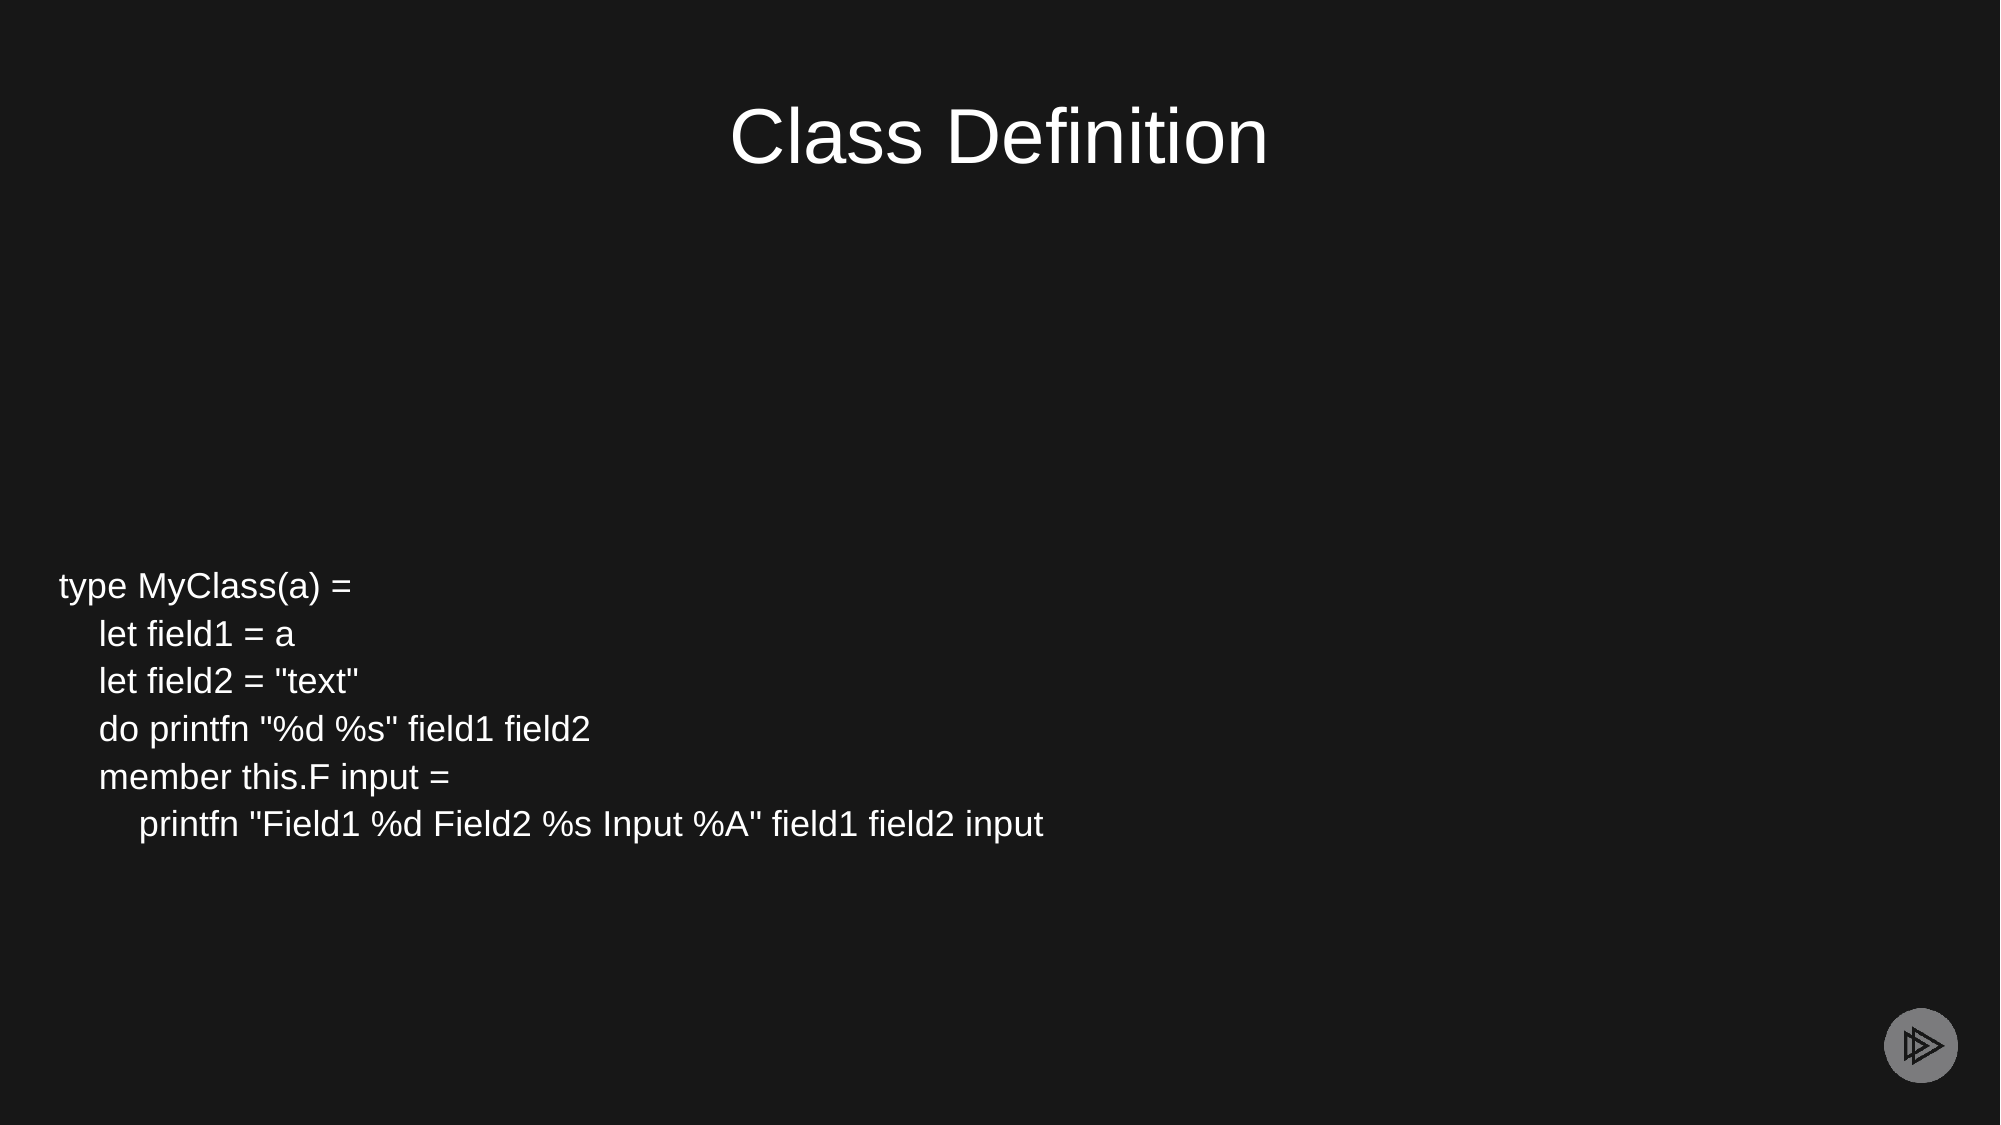

# Class Definition

type MyClass(a) =
    let field1 = a
    let field2 = "text"
    do printfn "%d %s" field1 field2
    member this.F input =
        printfn "Field1 %d Field2 %s Input %A" field1 field2 input